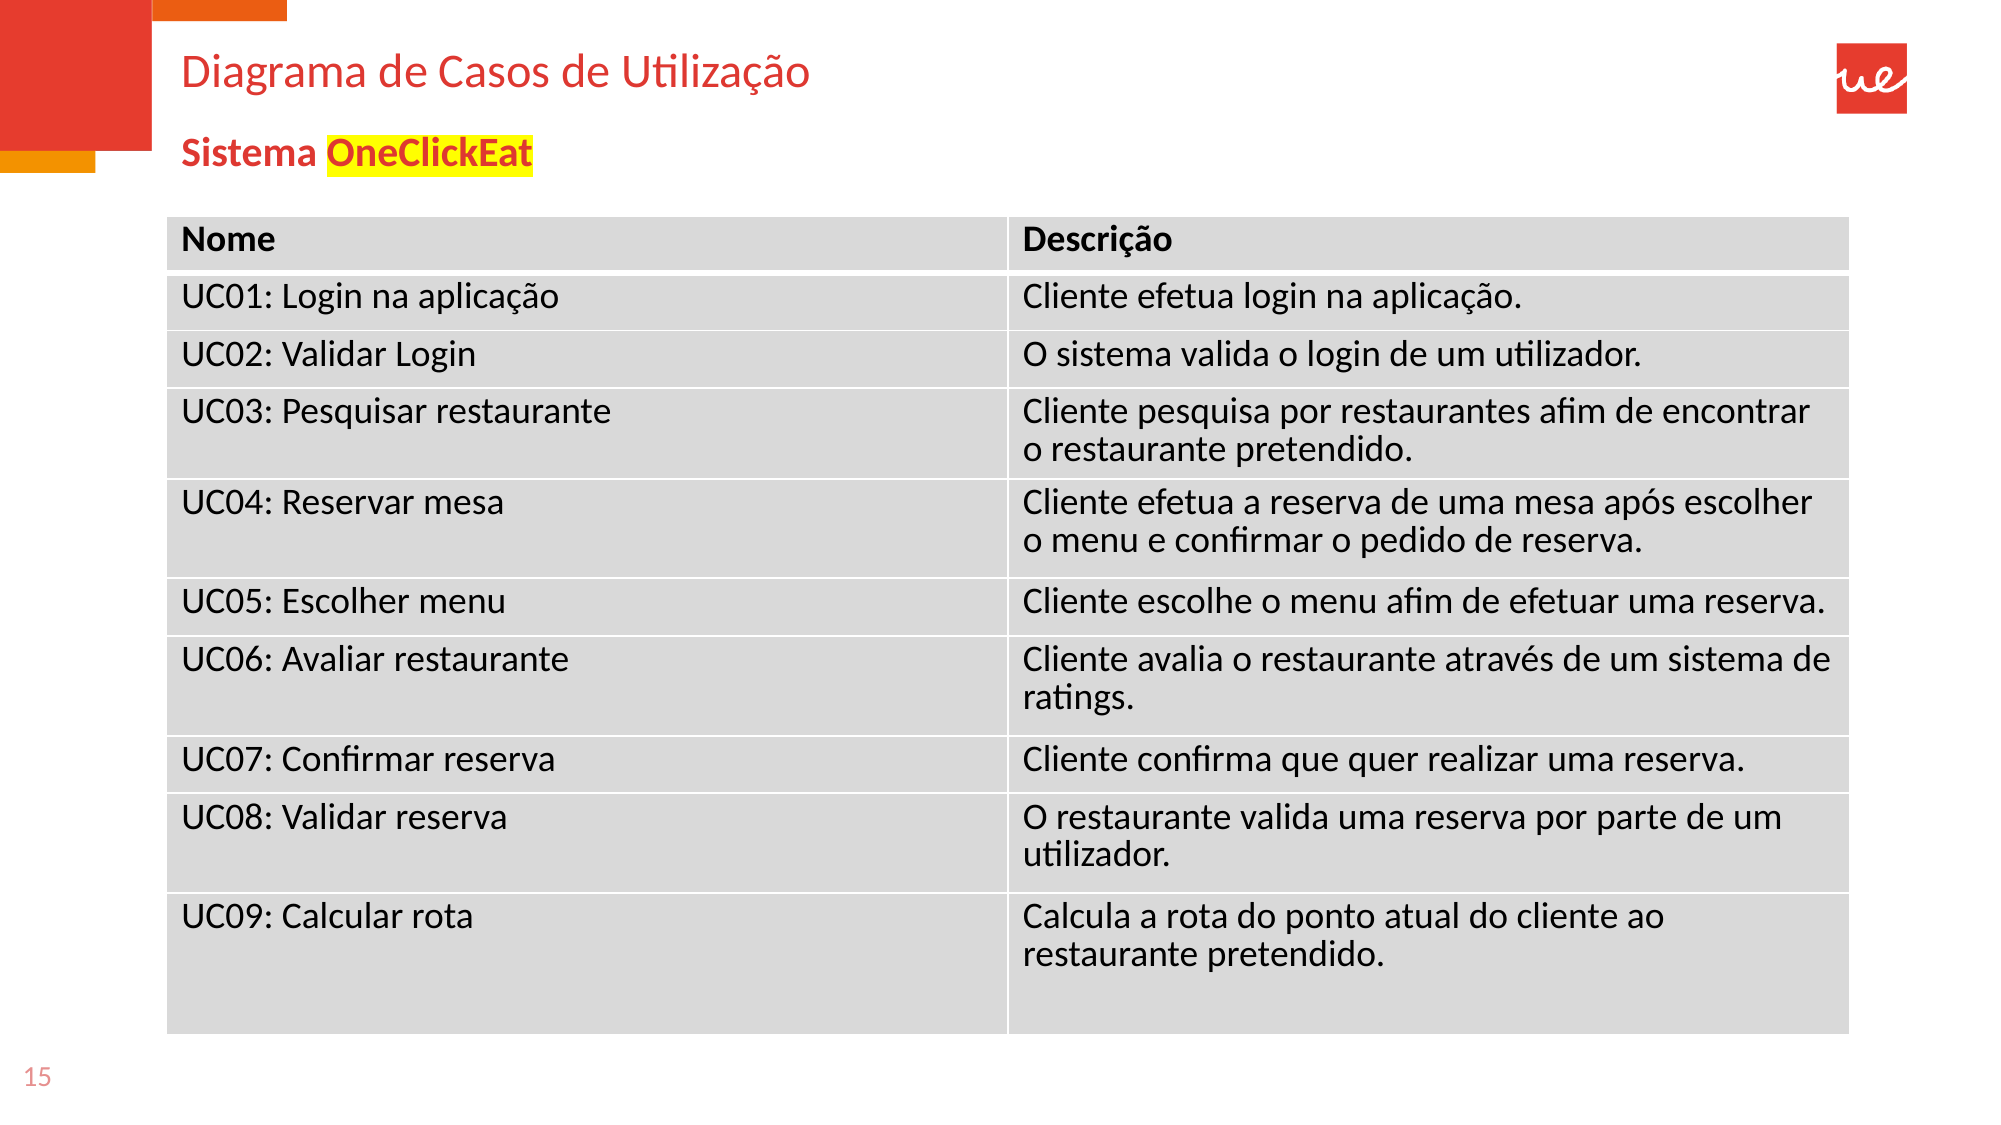

# Diagrama de Casos de Utilização
Sistema OneClickEat
| Nome | Descrição |
| --- | --- |
| UC01: Login na aplicação | Cliente efetua login na aplicação. |
| UC02: Validar Login | O sistema valida o login de um utilizador. |
| UC03: Pesquisar restaurante | Cliente pesquisa por restaurantes afim de encontrar o restaurante pretendido. |
| UC04: Reservar mesa | Cliente efetua a reserva de uma mesa após escolher o menu e confirmar o pedido de reserva. |
| UC05: Escolher menu | Cliente escolhe o menu afim de efetuar uma reserva. |
| UC06: Avaliar restaurante | Cliente avalia o restaurante através de um sistema de ratings. |
| UC07: Confirmar reserva | Cliente confirma que quer realizar uma reserva. |
| UC08: Validar reserva | O restaurante valida uma reserva por parte de um utilizador. |
| UC09: Calcular rota | Calcula a rota do ponto atual do cliente ao restaurante pretendido. |
15